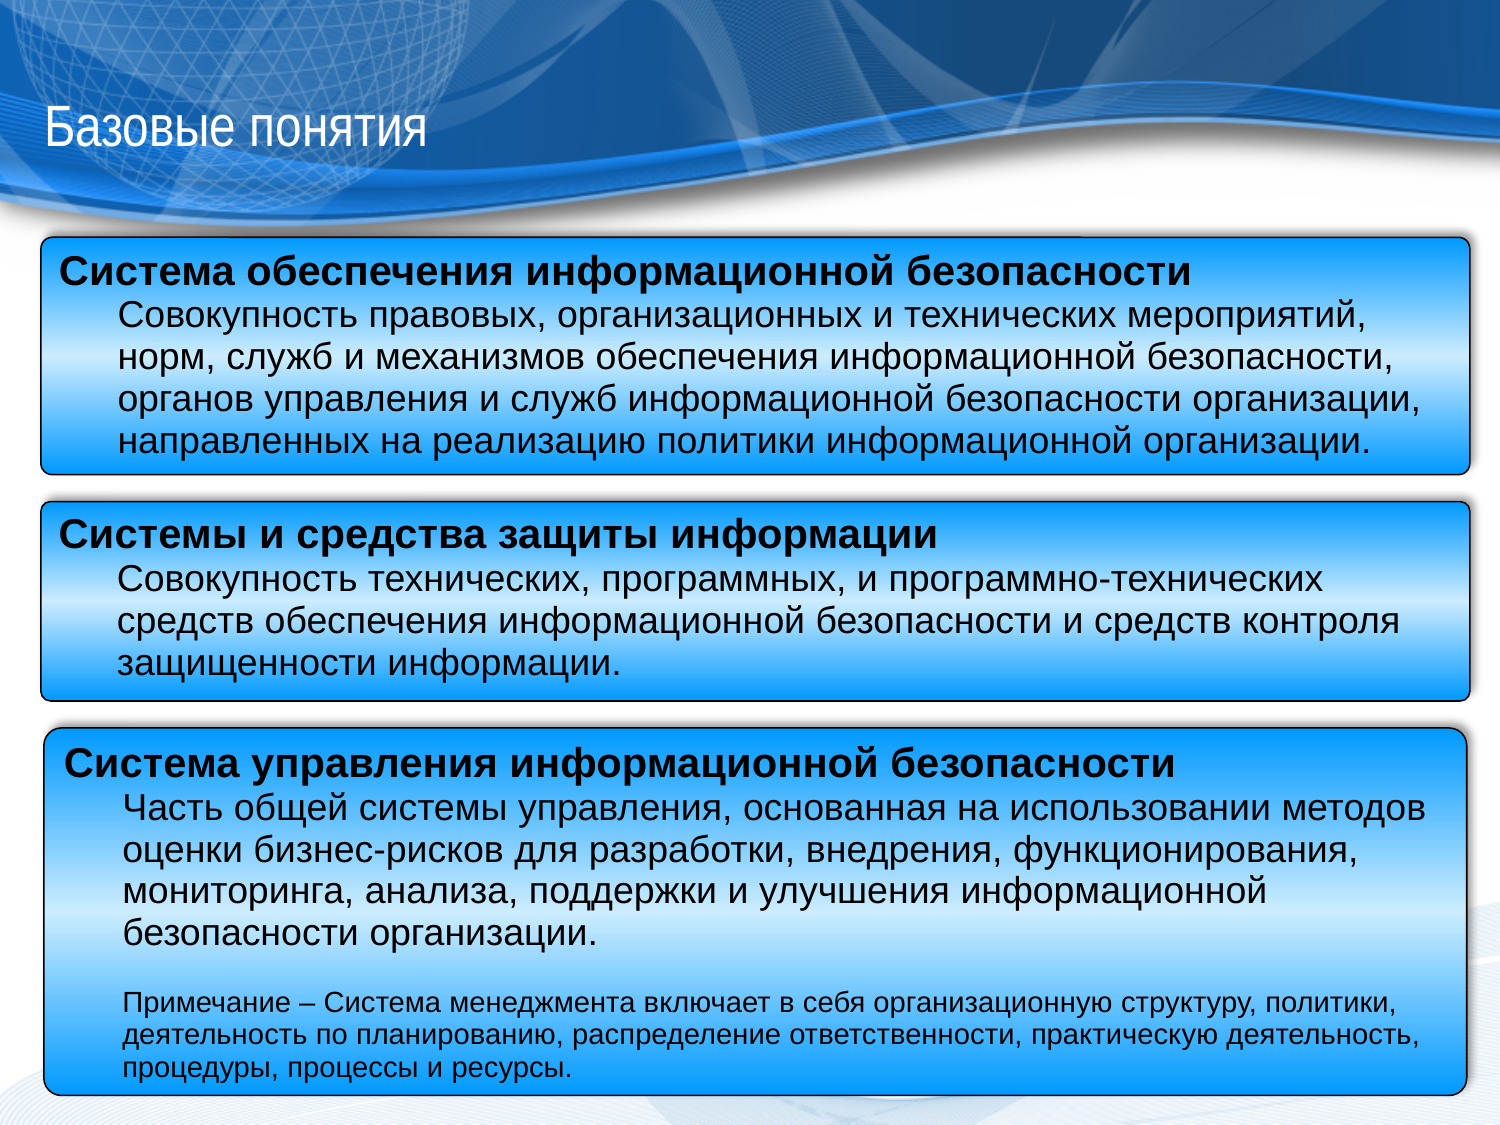

Базовые понятия

Система обеспечения информационной безопасности
Совокупность правовых, организационных и технических мероприятий, норм, служб и механизмов обеспечения информационной безопасности, органов управления и служб информационной безопасности организации, направленных на реализацию политики информационной организации.
Системы и средства защиты информации
Совокупность технических, программных, и программно-технических средств обеспечения информационной безопасности и средств контроля защищенности информации.
Система управления информационной безопасности
Часть общей системы управления, основанная на использовании методов оценки бизнес-рисков для разработки, внедрения, функционирования, мониторинга, анализа, поддержки и улучшения информационной безопасности организации.

Примечание – Система менеджмента включает в себя организационную структуру, политики, деятельность по планированию, распределение ответственности, практическую деятельность, процедуры, процессы и ресурсы.